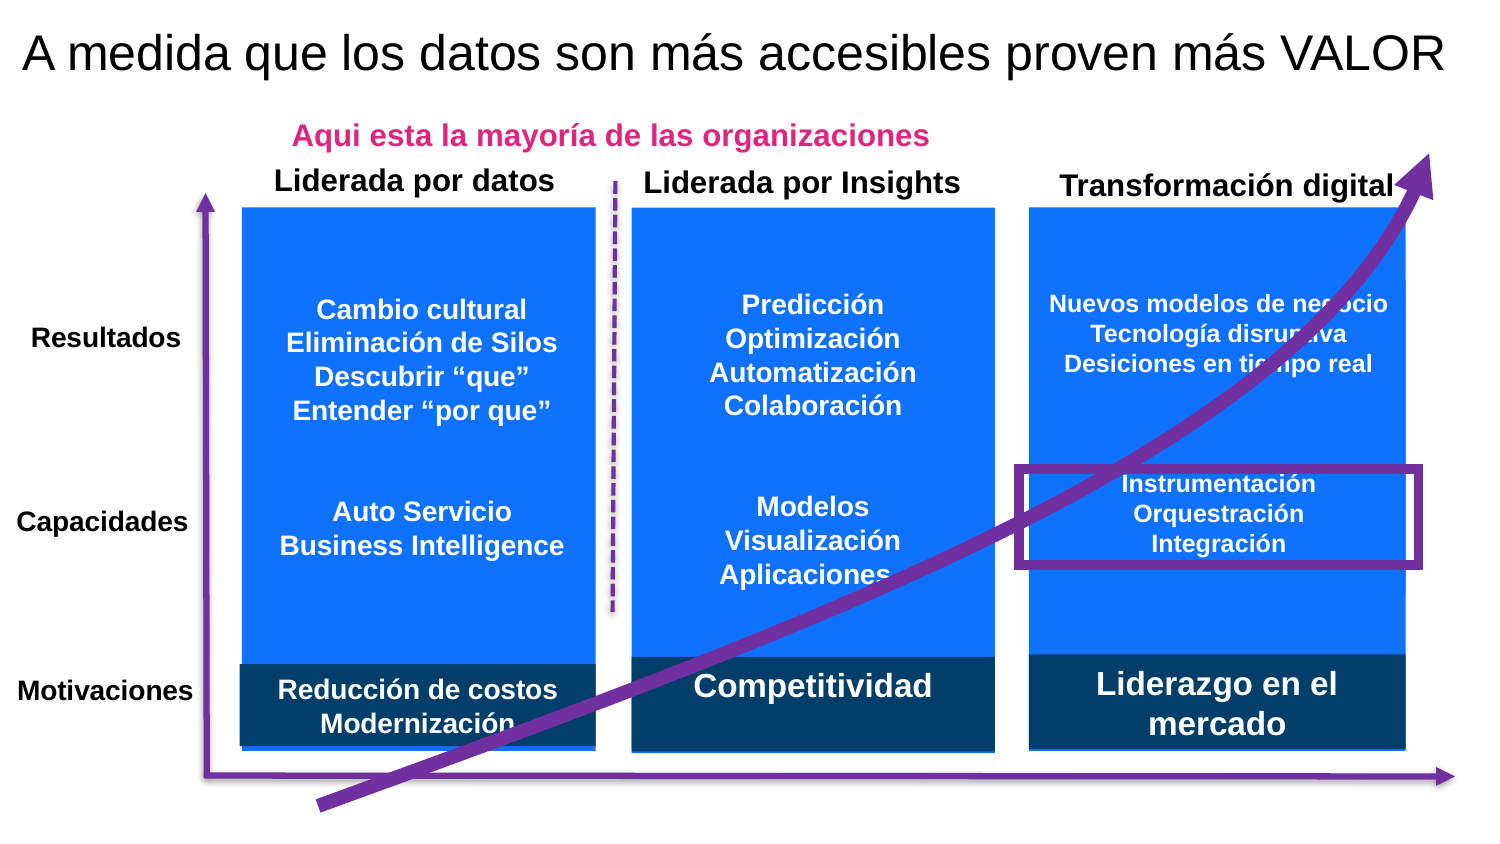

A medida que los datos son más accesibles proven más VALOR
Aqui esta la mayoría de las organizaciones
Liderada por datos

Liderada por Insights
Transformación digital

Predicción
Optimización
Automatización
Colaboración

Modelos
Visualización
Aplicaciones
Nuevos modelos de negocio
Tecnología disruptiva
Desiciones en tiempo real

Instrumentación
Orquestración
Integración

Cambio cultural
Eliminación de Silos
Descubrir “que”
Entender “por que”

Auto Servicio
Business Intelligence
Resultados

Capacidades
Liderazgo en el mercado
Competitividad
Reducción de costos
Modernización
Motivaciones
Valor desde los datos